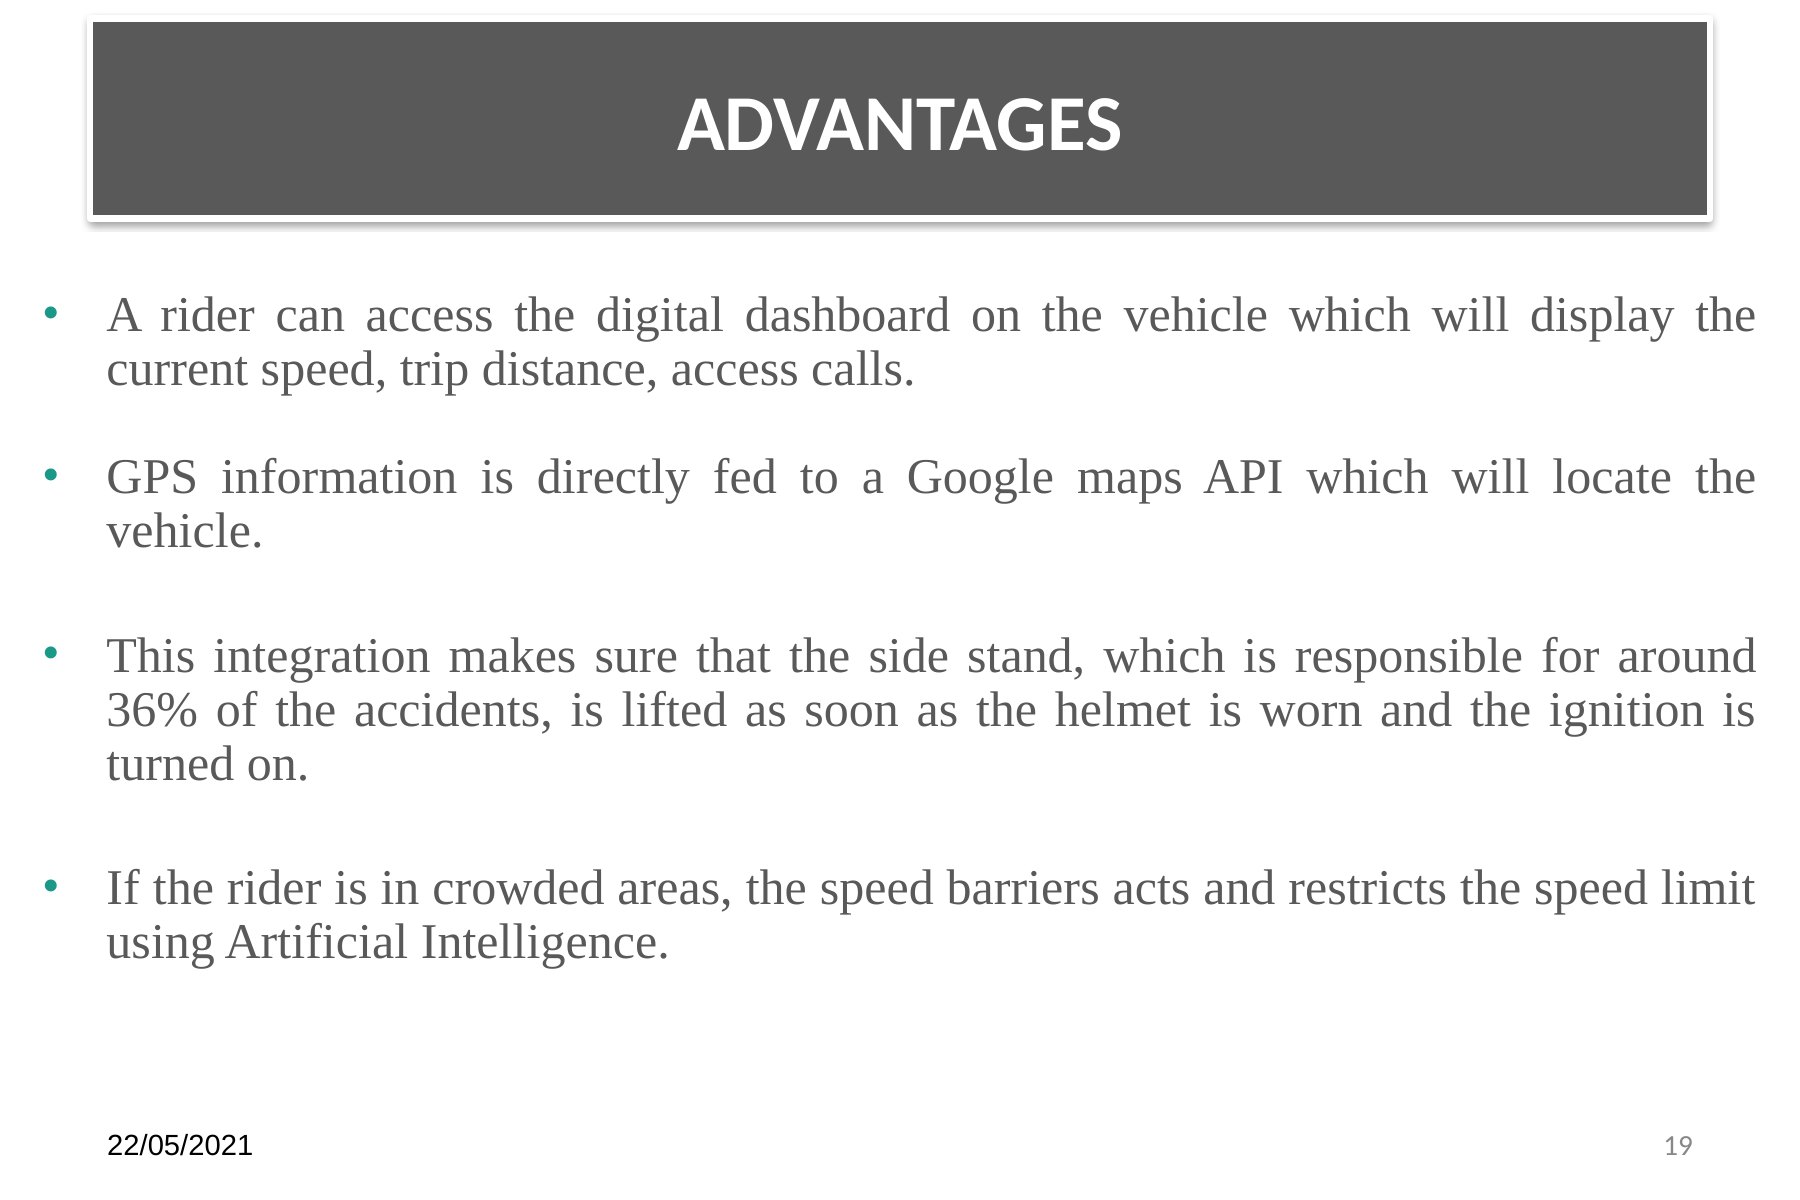

# ADVANTAGES
A rider can access the digital dashboard on the vehicle which will display the current speed, trip distance, access calls.

GPS information is directly fed to a Google maps API which will locate the vehicle.

This integration makes sure that the side stand, which is responsible for around 36% of the accidents, is lifted as soon as the helmet is worn and the ignition is turned on.

If the rider is in crowded areas, the speed barriers acts and restricts the speed limit using Artificial Intelligence.
22/05/2021
19